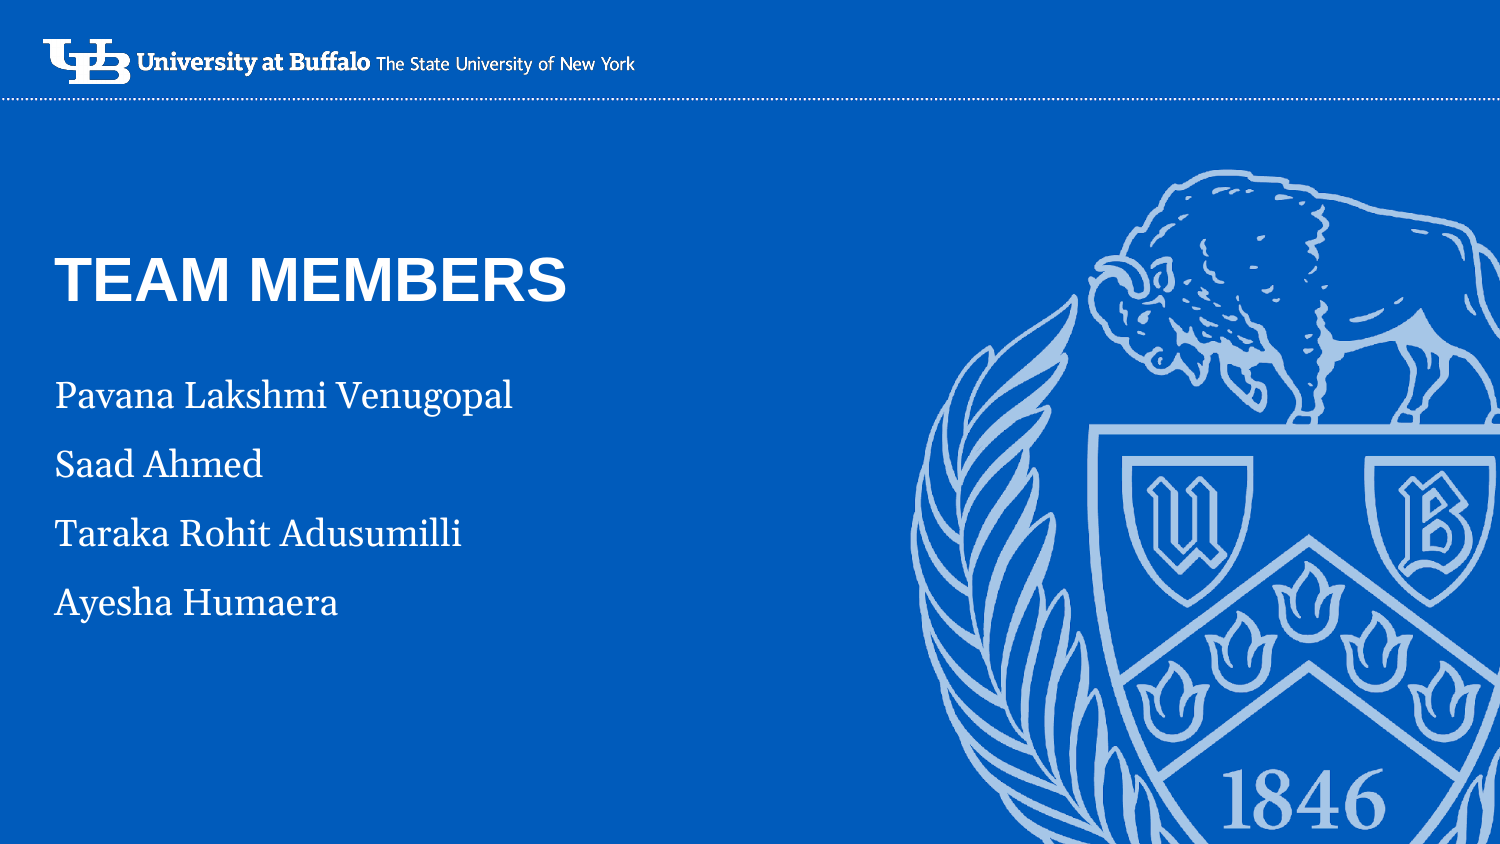

TEAM MEMBERS
Pavana Lakshmi Venugopal
Saad Ahmed
Taraka Rohit Adusumilli
Ayesha Humaera